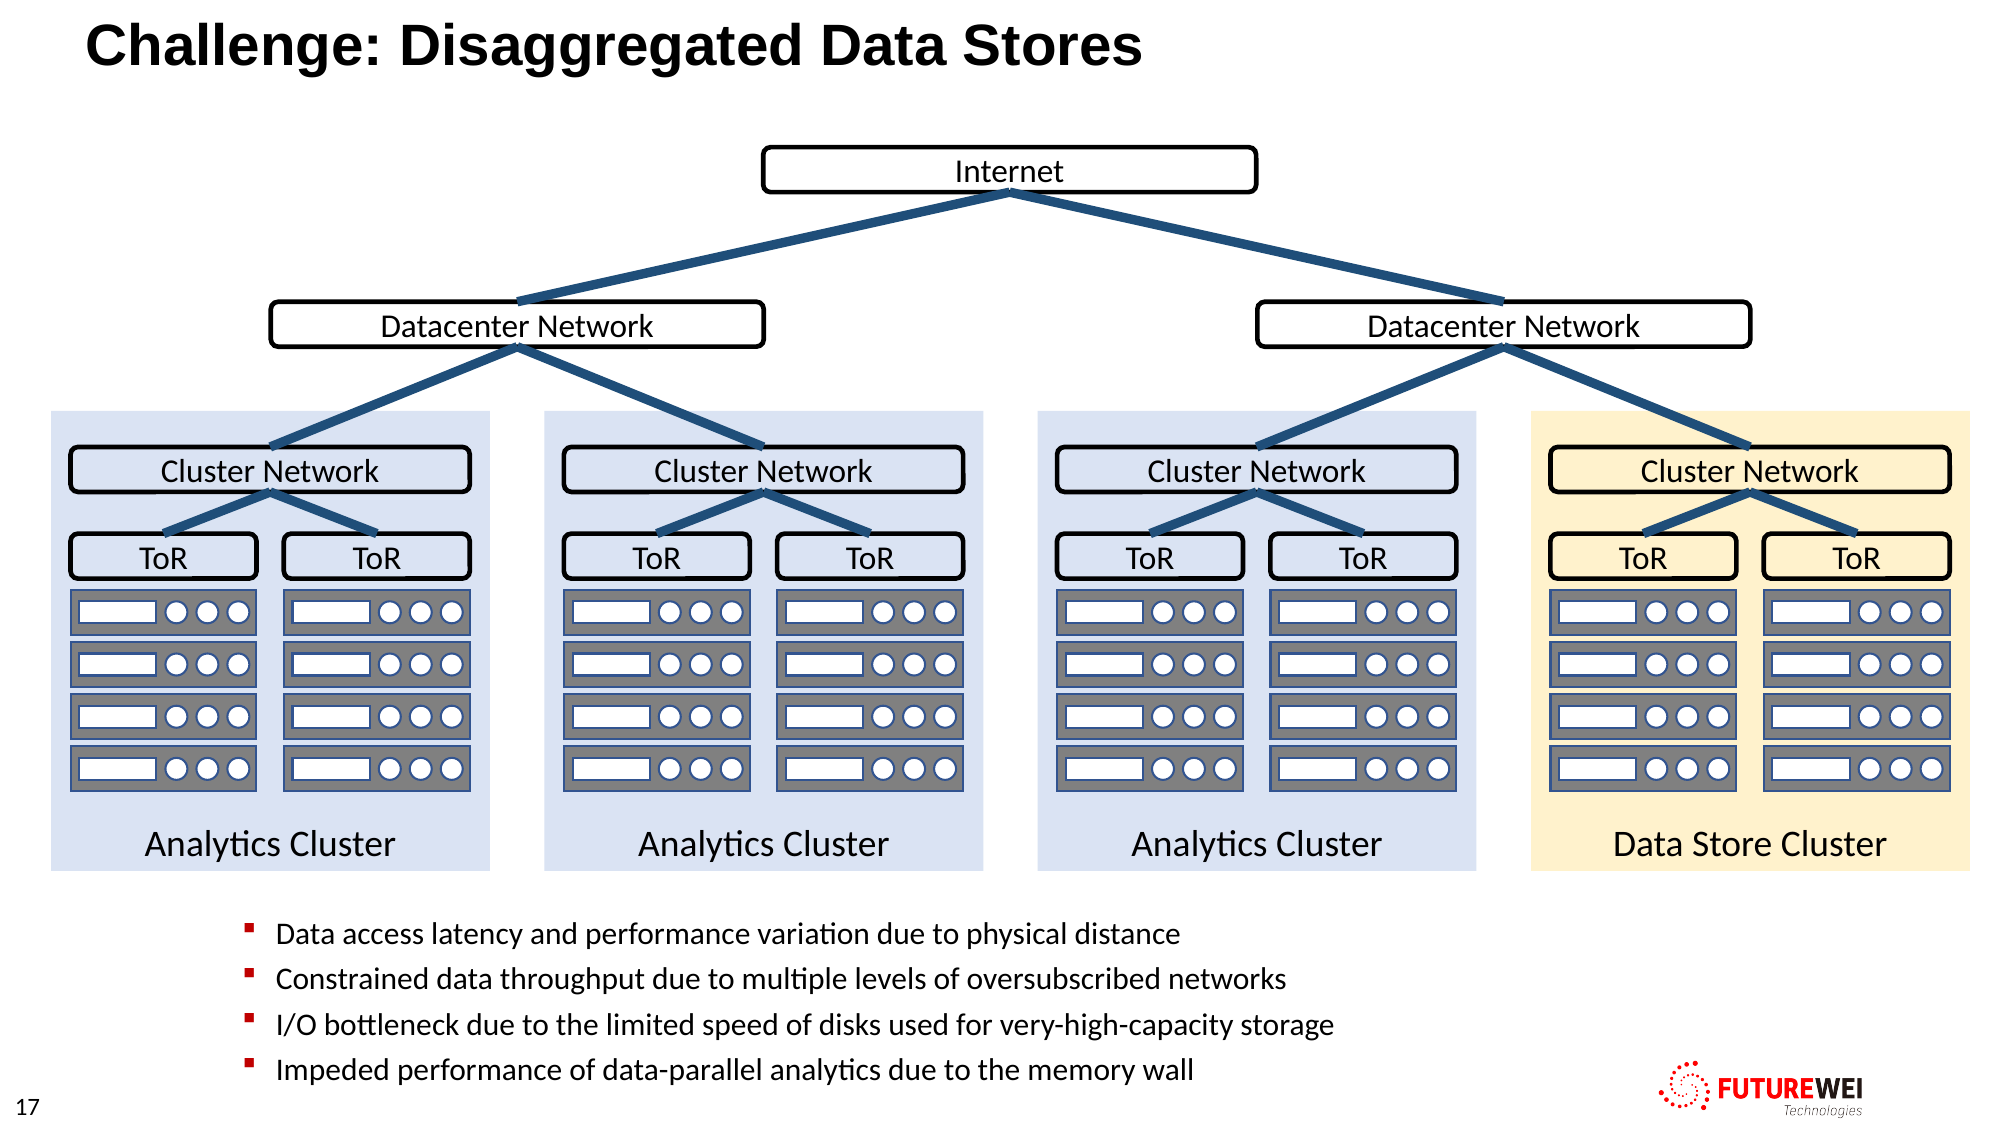

# Challenge: Disaggregated Data Stores
Internet
Datacenter Network
Analytics Cluster
Cluster Network
ToR

ToR

Analytics Cluster
Cluster Network
ToR

ToR

Datacenter Network
Analytics Cluster
Cluster Network
ToR

ToR

Data Store Cluster
Cluster Network
ToR

ToR

Data access latency and performance variation due to physical distance
Constrained data throughput due to multiple levels of oversubscribed networks
I/O bottleneck due to the limited speed of disks used for very-high-capacity storage
Impeded performance of data-parallel analytics due to the memory wall
17